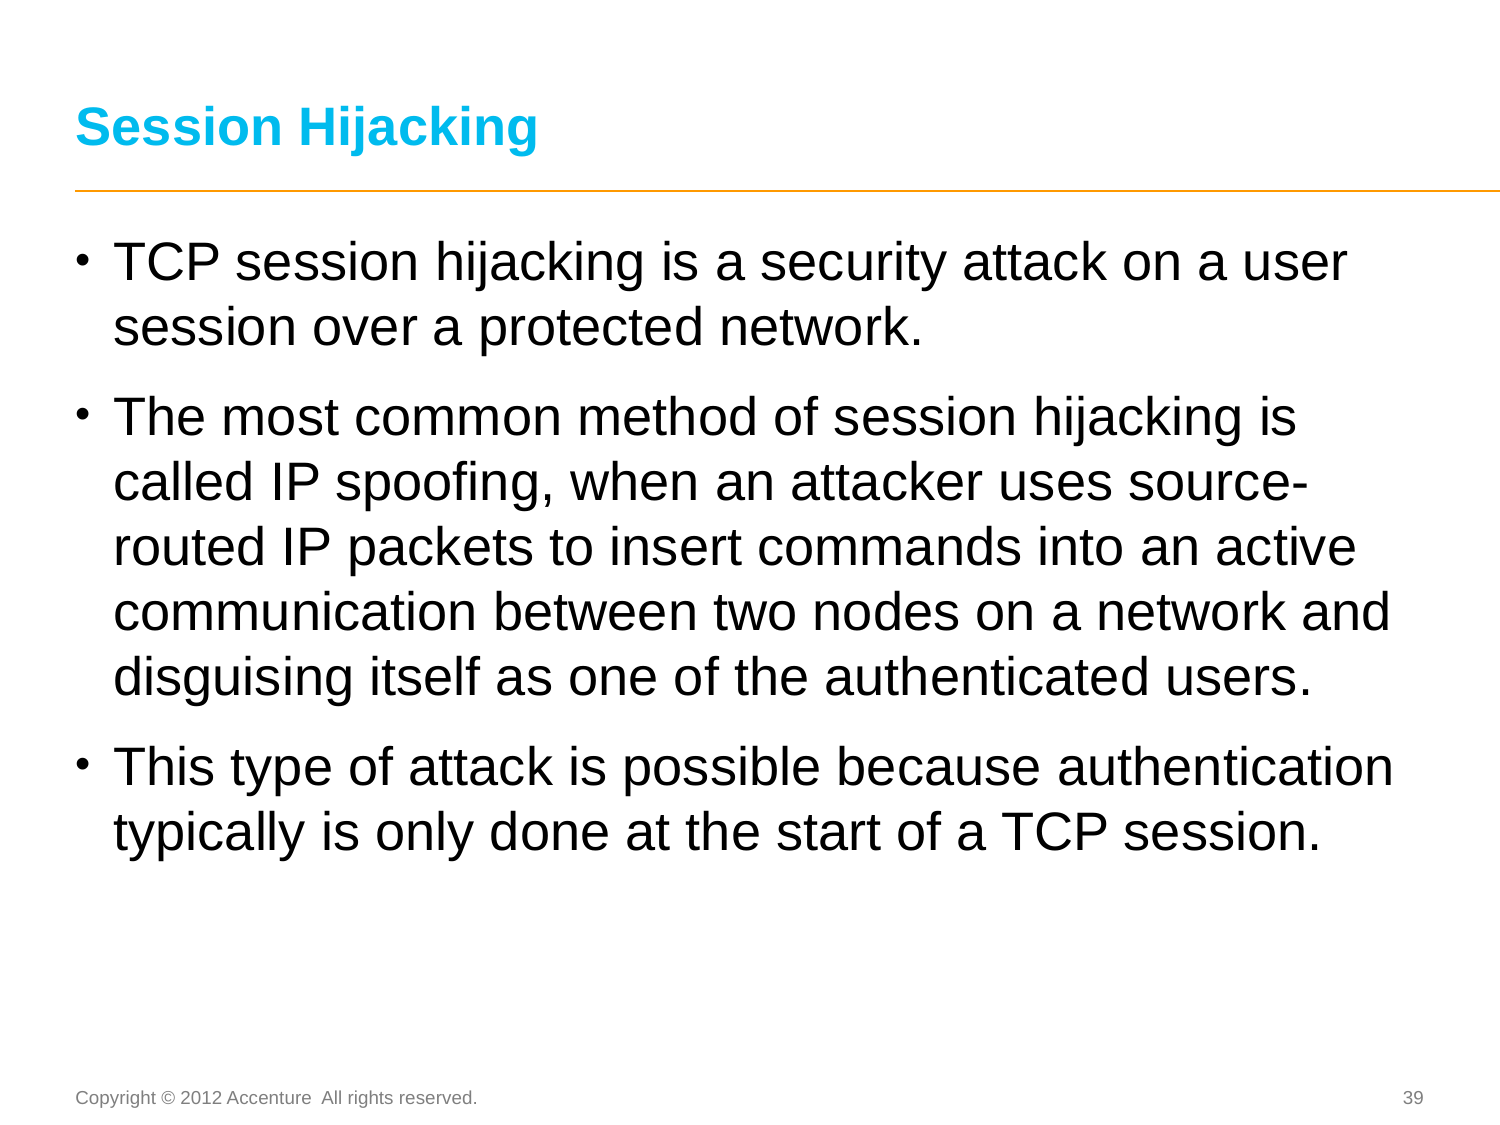

# Session Hijacking
TCP session hijacking is a security attack on a user session over a protected network.
The most common method of session hijacking is called IP spoofing, when an attacker uses source-routed IP packets to insert commands into an active communication between two nodes on a network and disguising itself as one of the authenticated users.
This type of attack is possible because authentication typically is only done at the start of a TCP session.